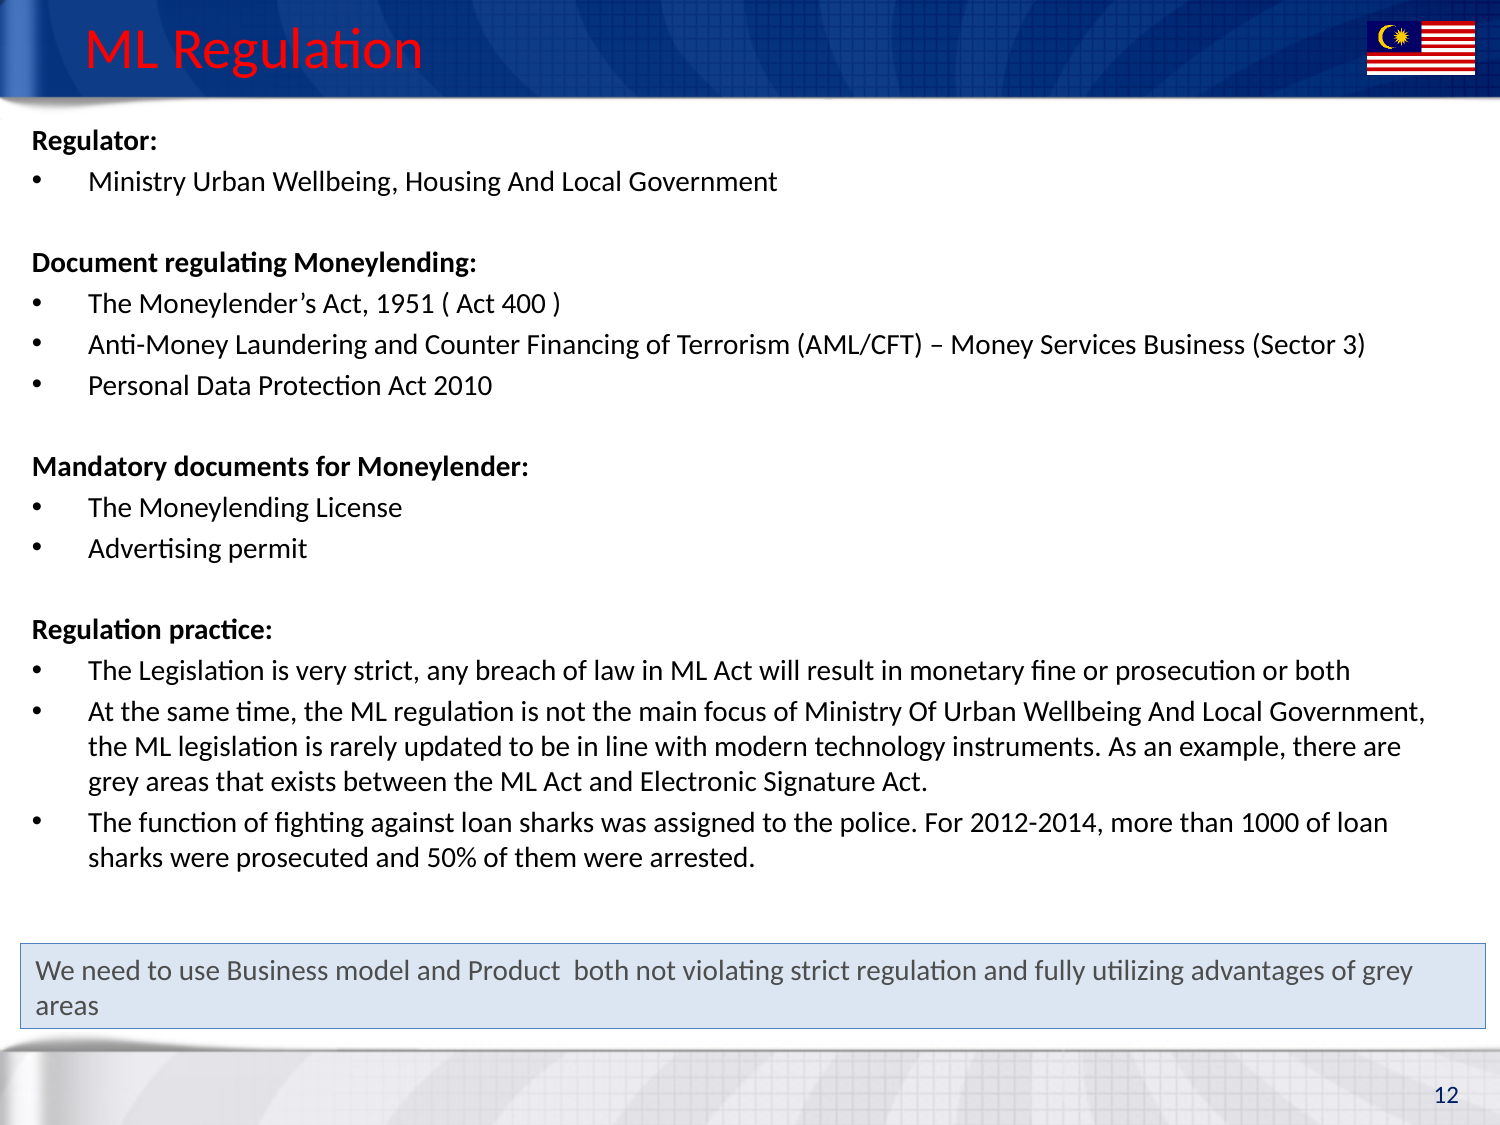

# ML Regulation
Regulator:
Ministry Urban Wellbeing, Housing And Local Government

Document regulating Moneylending:
The Moneylender’s Act, 1951 ( Act 400 )
Anti-Money Laundering and Counter Financing of Terrorism (AML/CFT) – Money Services Business (Sector 3)
Personal Data Protection Act 2010

Mandatory documents for Moneylender:
The Moneylending License
Advertising permit

Regulation practice:
The Legislation is very strict, any breach of law in ML Act will result in monetary fine or prosecution or both
At the same time, the ML regulation is not the main focus of Ministry Of Urban Wellbeing And Local Government, the ML legislation is rarely updated to be in line with modern technology instruments. As an example, there are grey areas that exists between the ML Act and Electronic Signature Act.
The function of fighting against loan sharks was assigned to the police. For 2012-2014, more than 1000 of loan sharks were prosecuted and 50% of them were arrested.
We need to use Business model and Product  both not violating strict regulation and fully utilizing advantages of grey areas
12